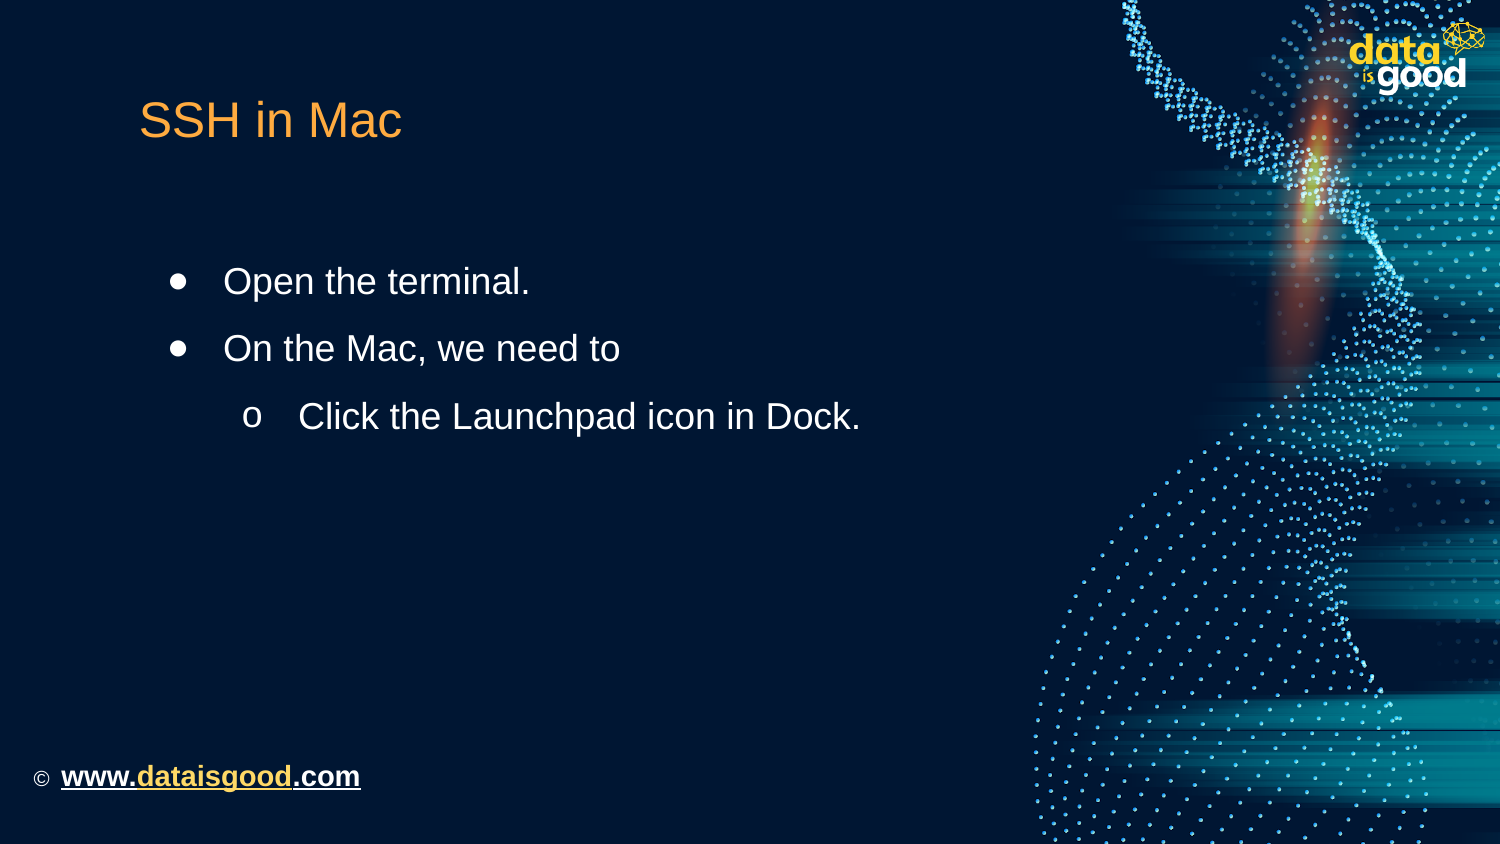

# SSH in Mac
Open the terminal.
On the Mac, we need to
Click the Launchpad icon in Dock.